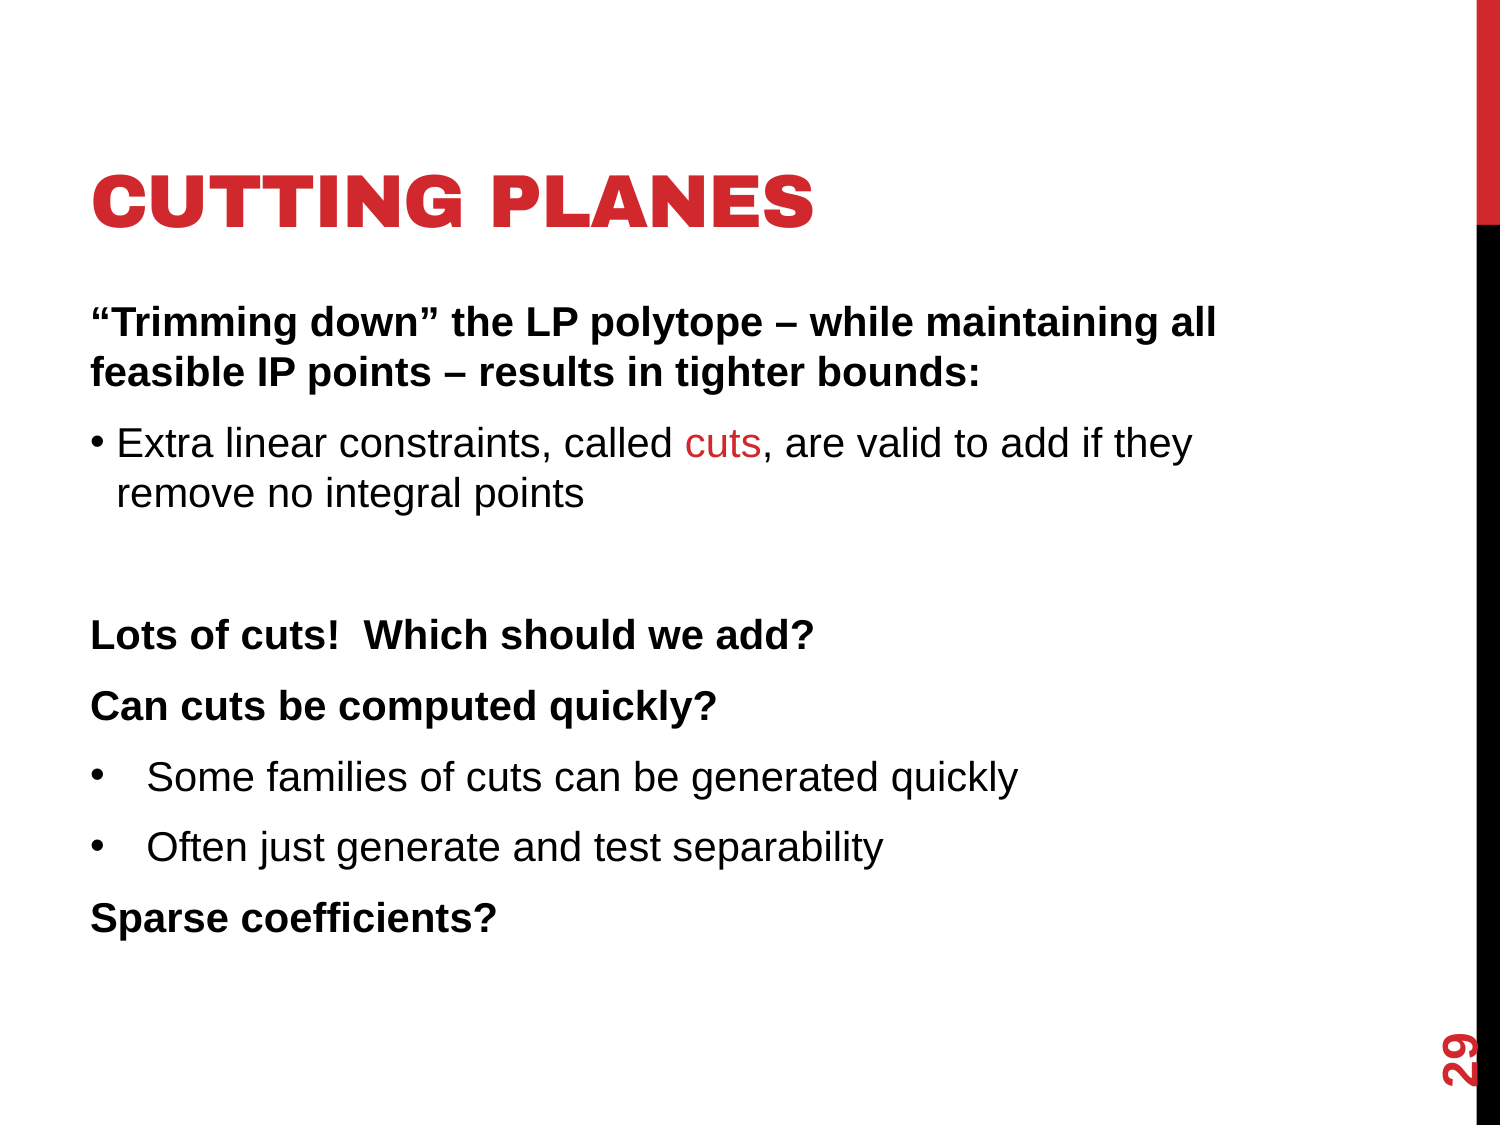

# Cutting Planes
“Trimming down” the LP polytope – while maintaining all feasible IP points – results in tighter bounds:
Extra linear constraints, called cuts, are valid to add if they remove no integral points

Lots of cuts!  Which should we add?
Can cuts be computed quickly?
Some families of cuts can be generated quickly
Often just generate and test separability
Sparse coefficients?
29